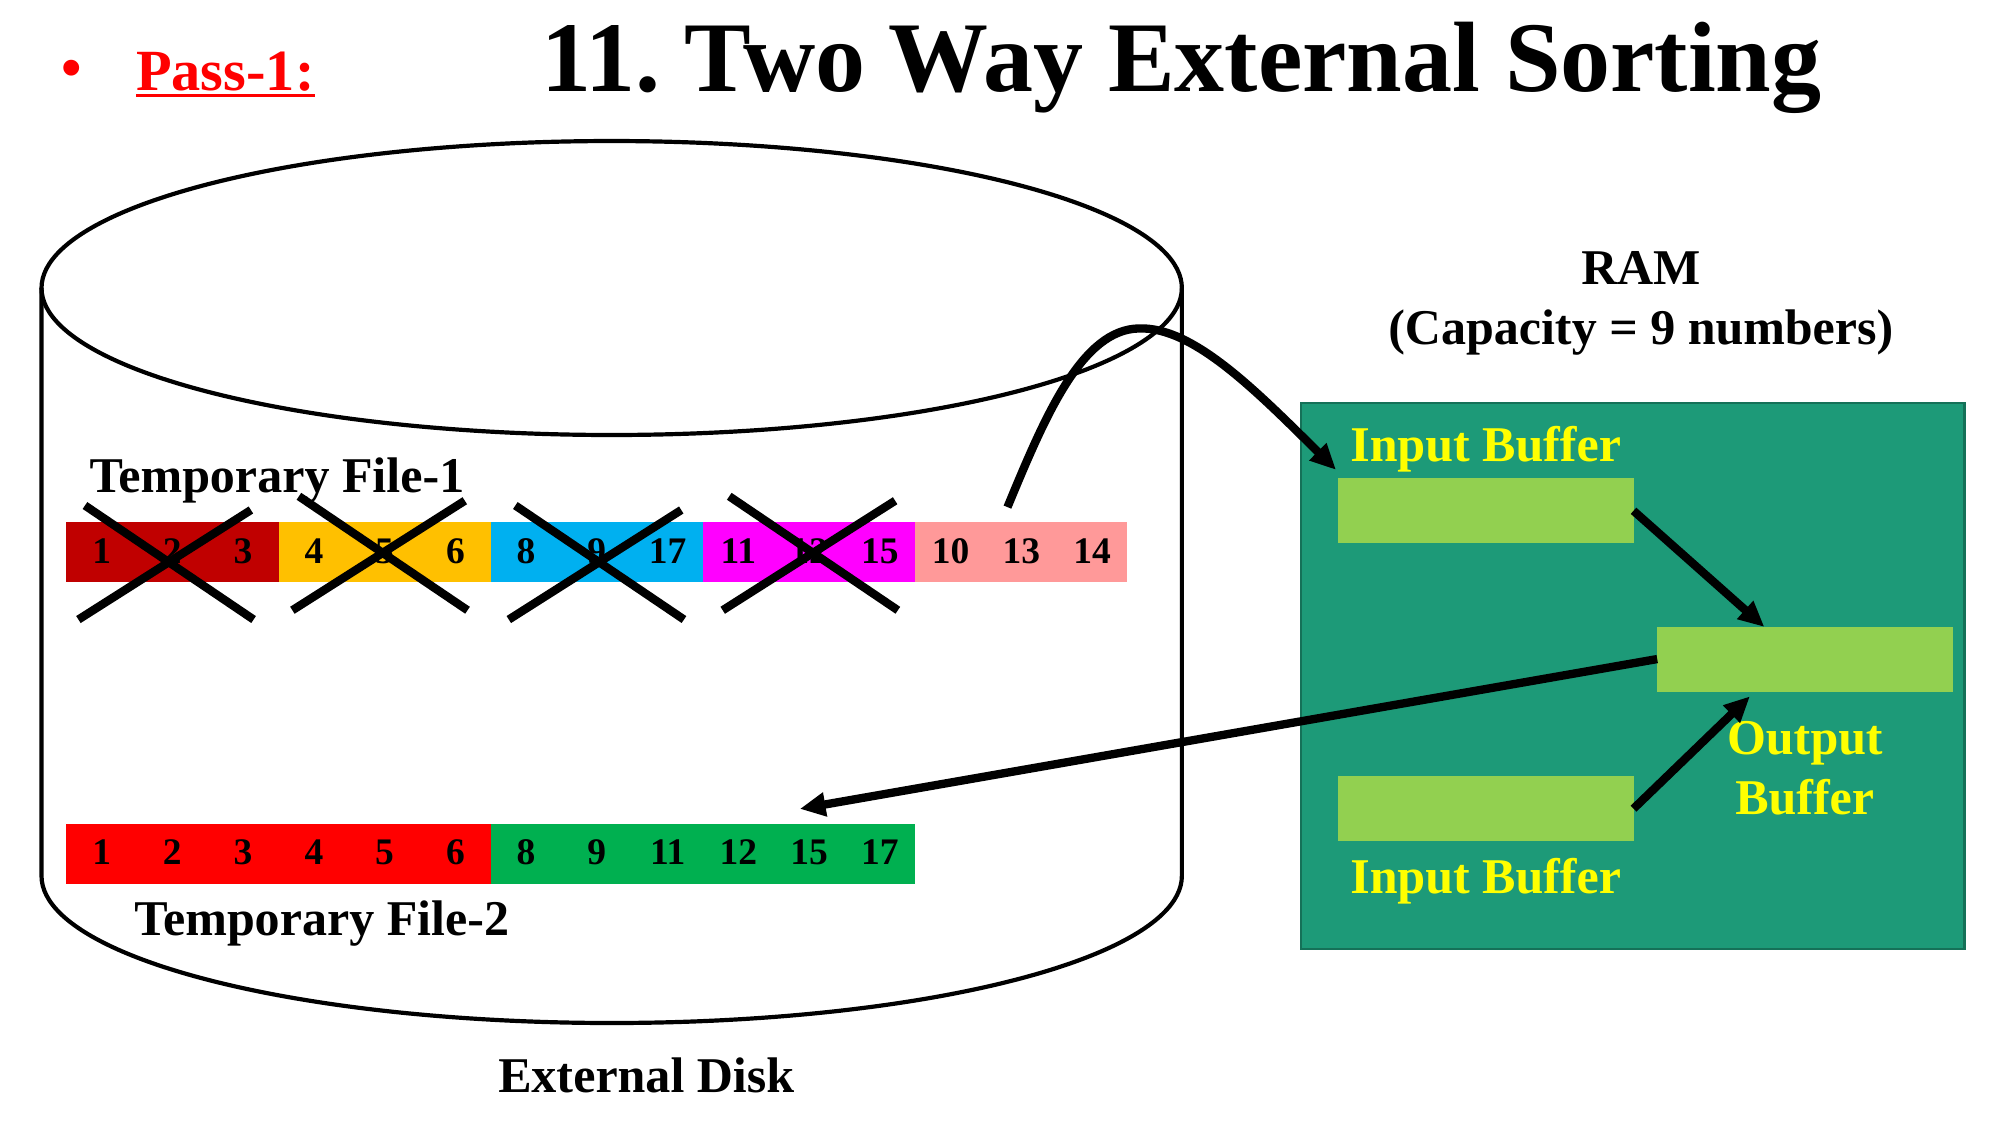

11. Two Way External Sorting
Pass-1:

RAM
(Capacity = 9 numbers)

Input Buffer
Temporary File-1
|  |  |  |
| --- | --- | --- |
| 1 | 2 | 3 | 4 | 5 | 6 | 8 | 9 | 17 | 11 | 12 | 15 | 10 | 13 | 14 |
| --- | --- | --- | --- | --- | --- | --- | --- | --- | --- | --- | --- | --- | --- | --- |
|  |  |  |
| --- | --- | --- |
Output Buffer
|  |  |  |
| --- | --- | --- |
| 1 | 2 | 3 | 4 | 5 | 6 | 8 | 9 | 11 | 12 | 15 | 17 |  |  |  |
| --- | --- | --- | --- | --- | --- | --- | --- | --- | --- | --- | --- | --- | --- | --- |
Input Buffer
Temporary File-2
External Disk